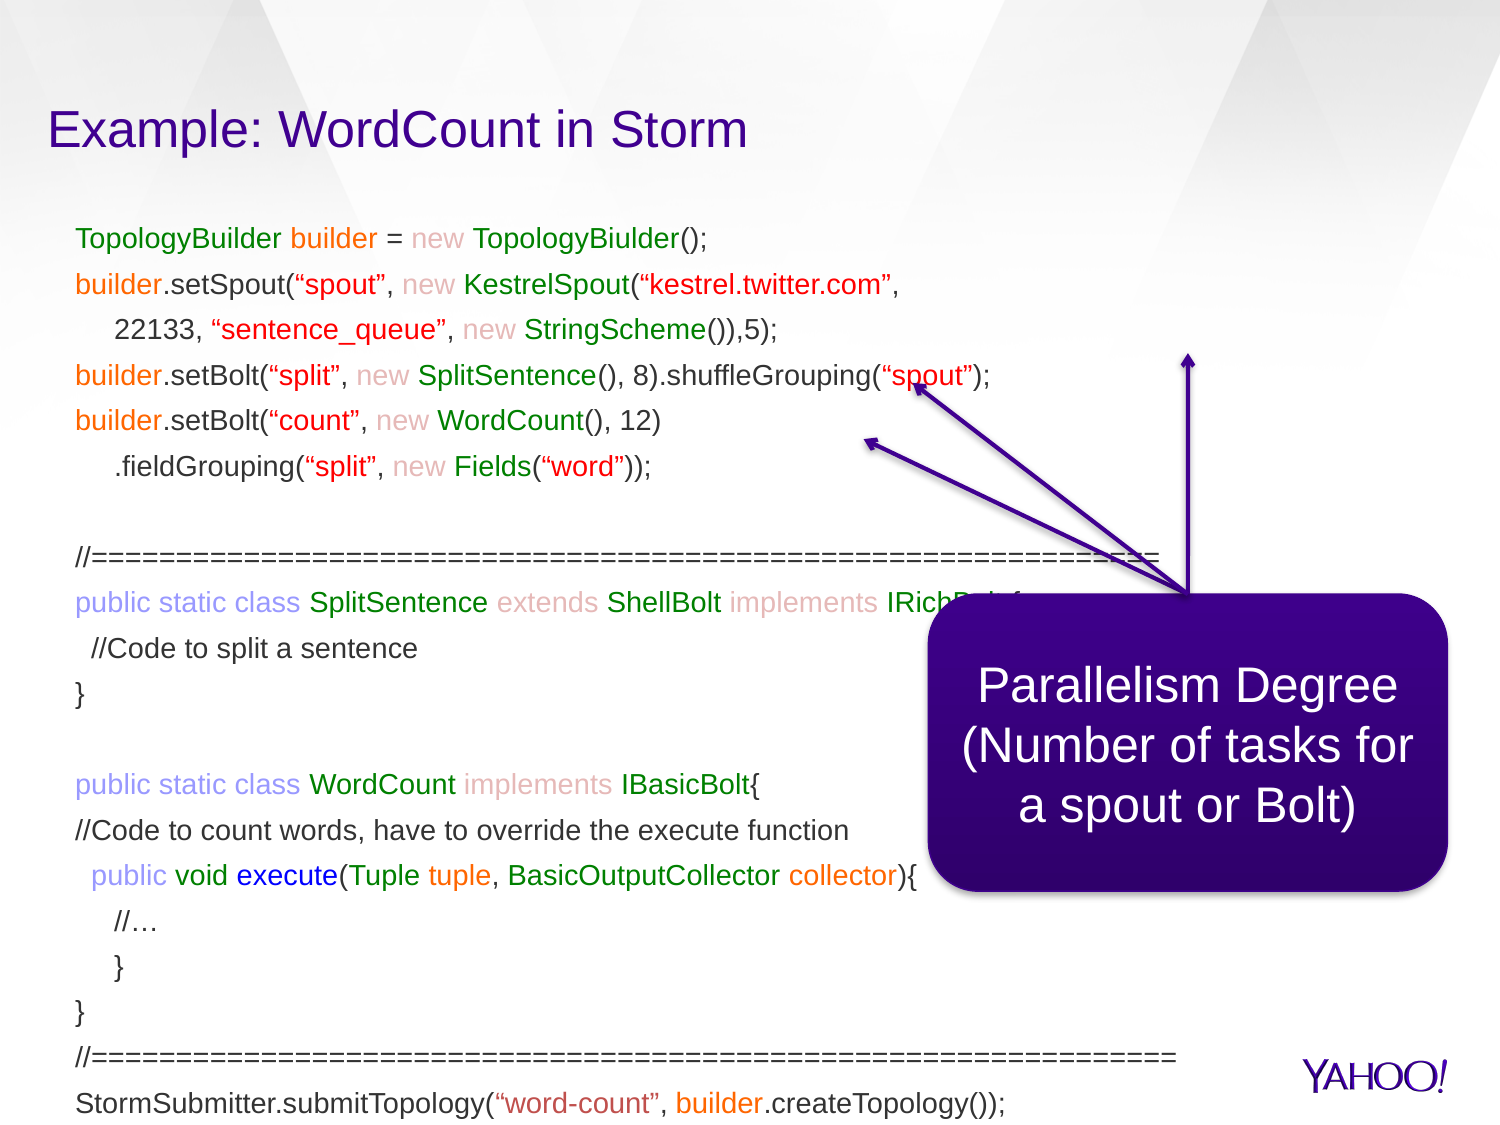

# Example: WordCount in Storm
TopologyBuilder builder = new TopologyBiulder();
builder.setSpout(“spout”, new KestrelSpout(“kestrel.twitter.com”,
			22133, “sentence_queue”, new StringScheme()),5);
builder.setBolt(“split”, new SplitSentence(), 8).shuffleGrouping(“spout”);
builder.setBolt(“count”, new WordCount(), 12)
				.fieldGrouping(“split”, new Fields(“word”));

//===============================================================
public static class SplitSentence extends ShellBolt implements IRichBolt {
  //Code to split a sentence
}

public static class WordCount implements IBasicBolt{
//Code to count words, have to override the execute function
  public void execute(Tuple tuple, BasicOutputCollector collector){
	//…
	}
}
//================================================================
StormSubmitter.submitTopology(“word-count”, builder.createTopology());

Parallelism Degree
(Number of tasks for a spout or Bolt)